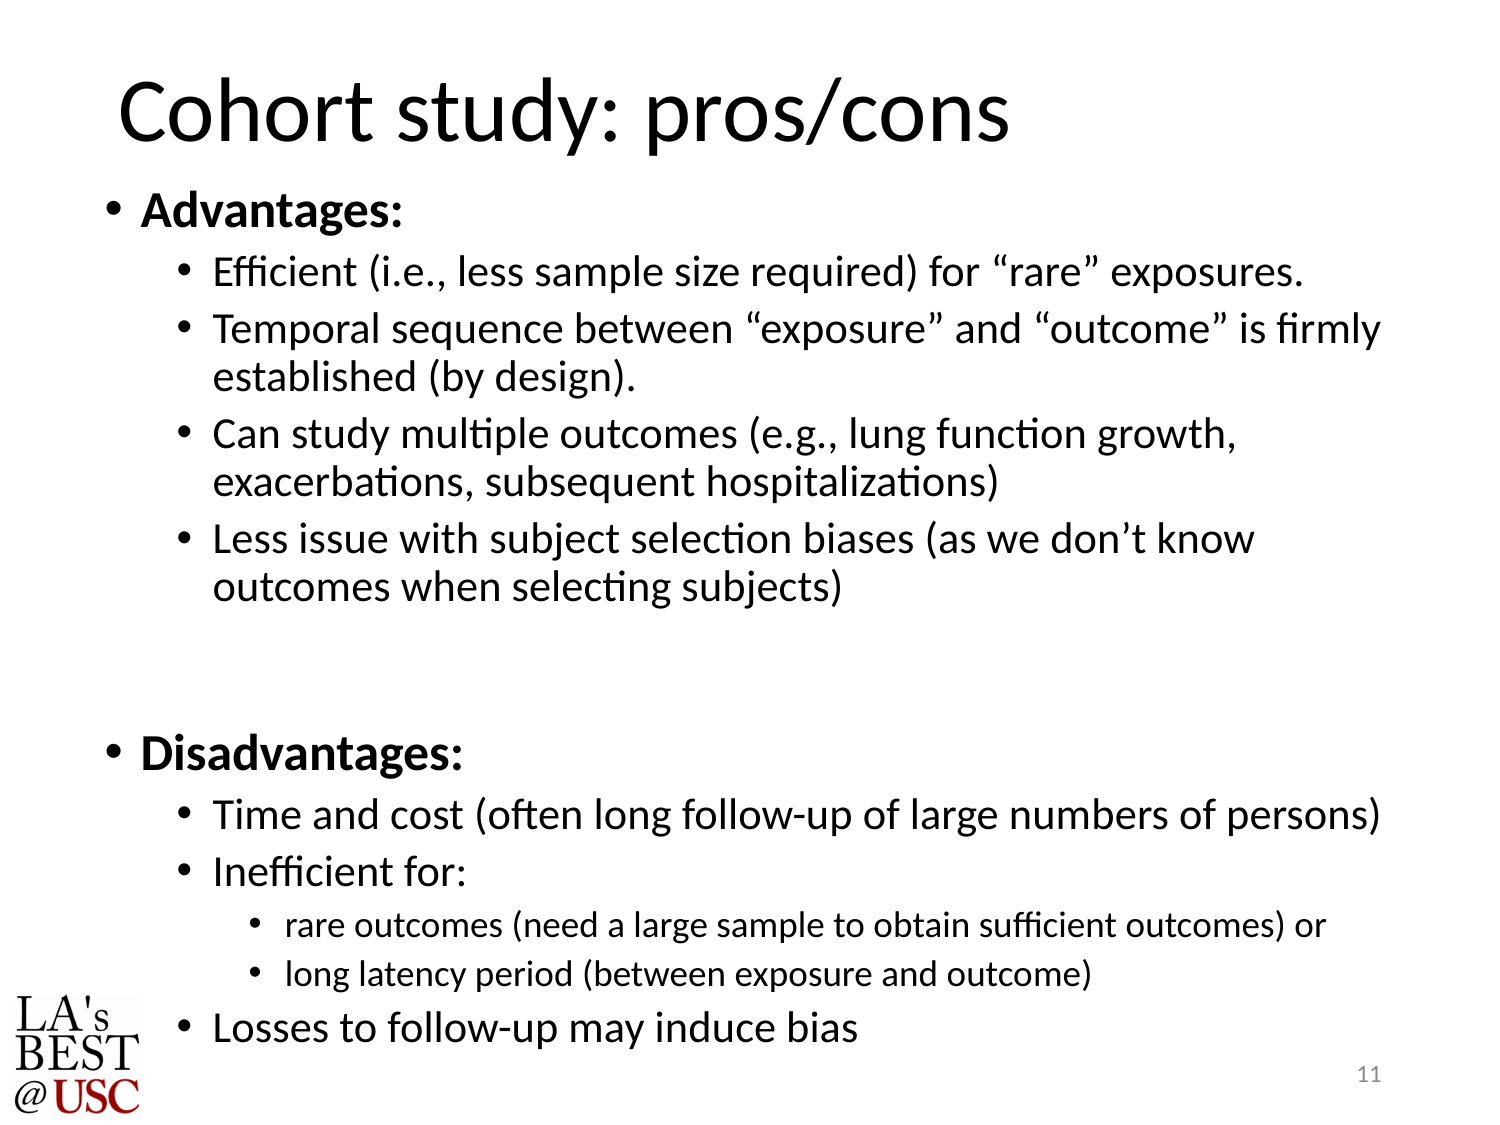

# Cohort study: pros/cons
Advantages:
Efficient (i.e., less sample size required) for “rare” exposures.
Temporal sequence between “exposure” and “outcome” is firmly established (by design).
Can study multiple outcomes (e.g., lung function growth, exacerbations, subsequent hospitalizations)
Less issue with subject selection biases (as we don’t know outcomes when selecting subjects)
Disadvantages:
Time and cost (often long follow-up of large numbers of persons)
Inefficient for:
rare outcomes (need a large sample to obtain sufficient outcomes) or
long latency period (between exposure and outcome)
Losses to follow-up may induce bias
11